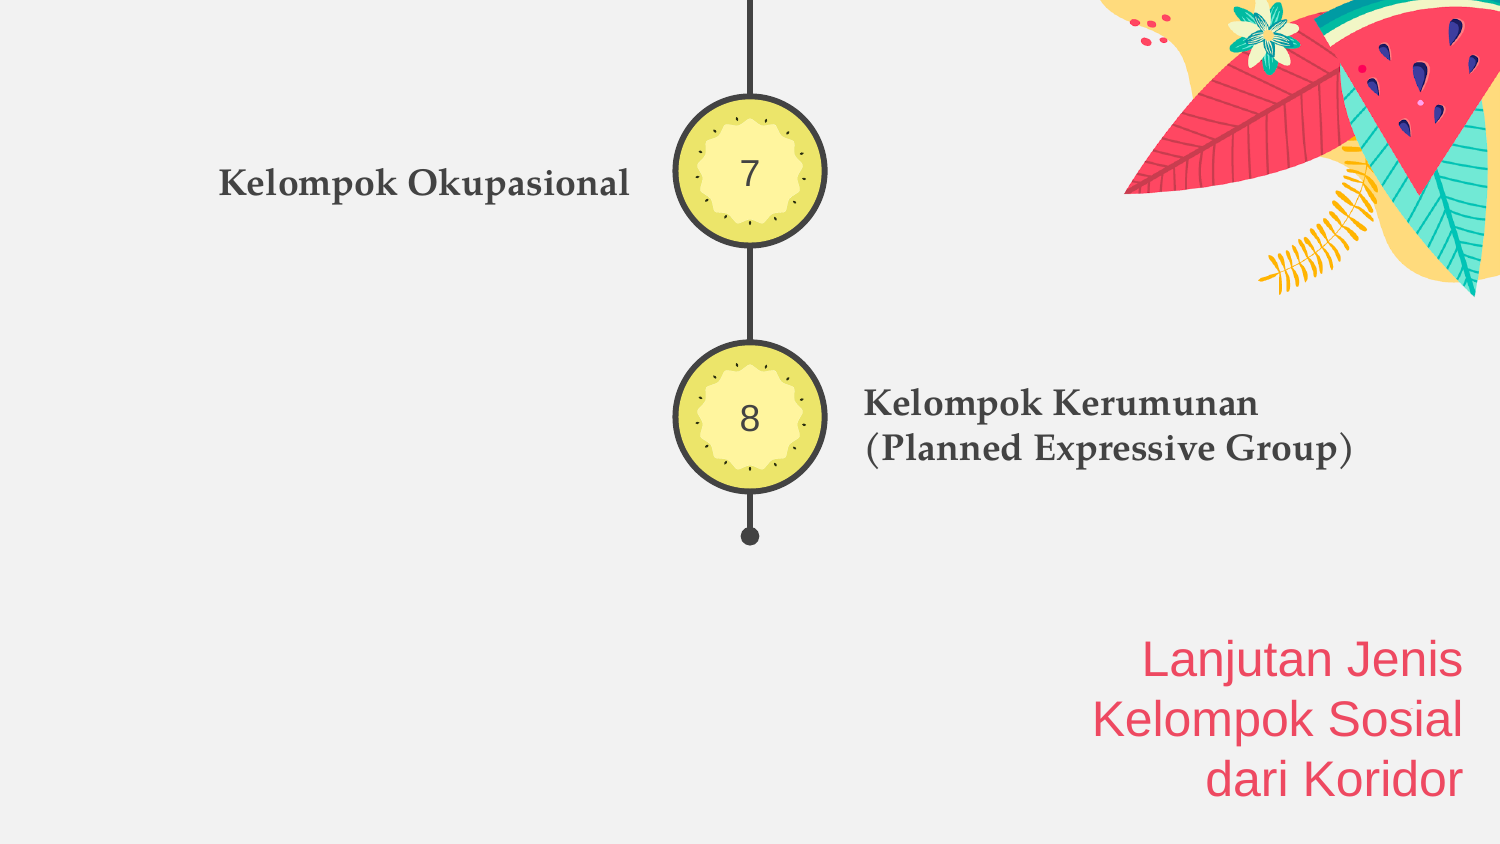

Kelompok Okupasional
7

Kelompok Kerumunan
(Planned Expressive Group)
8
# Lanjutan Jenis Kelompok Sosial dari Koridor